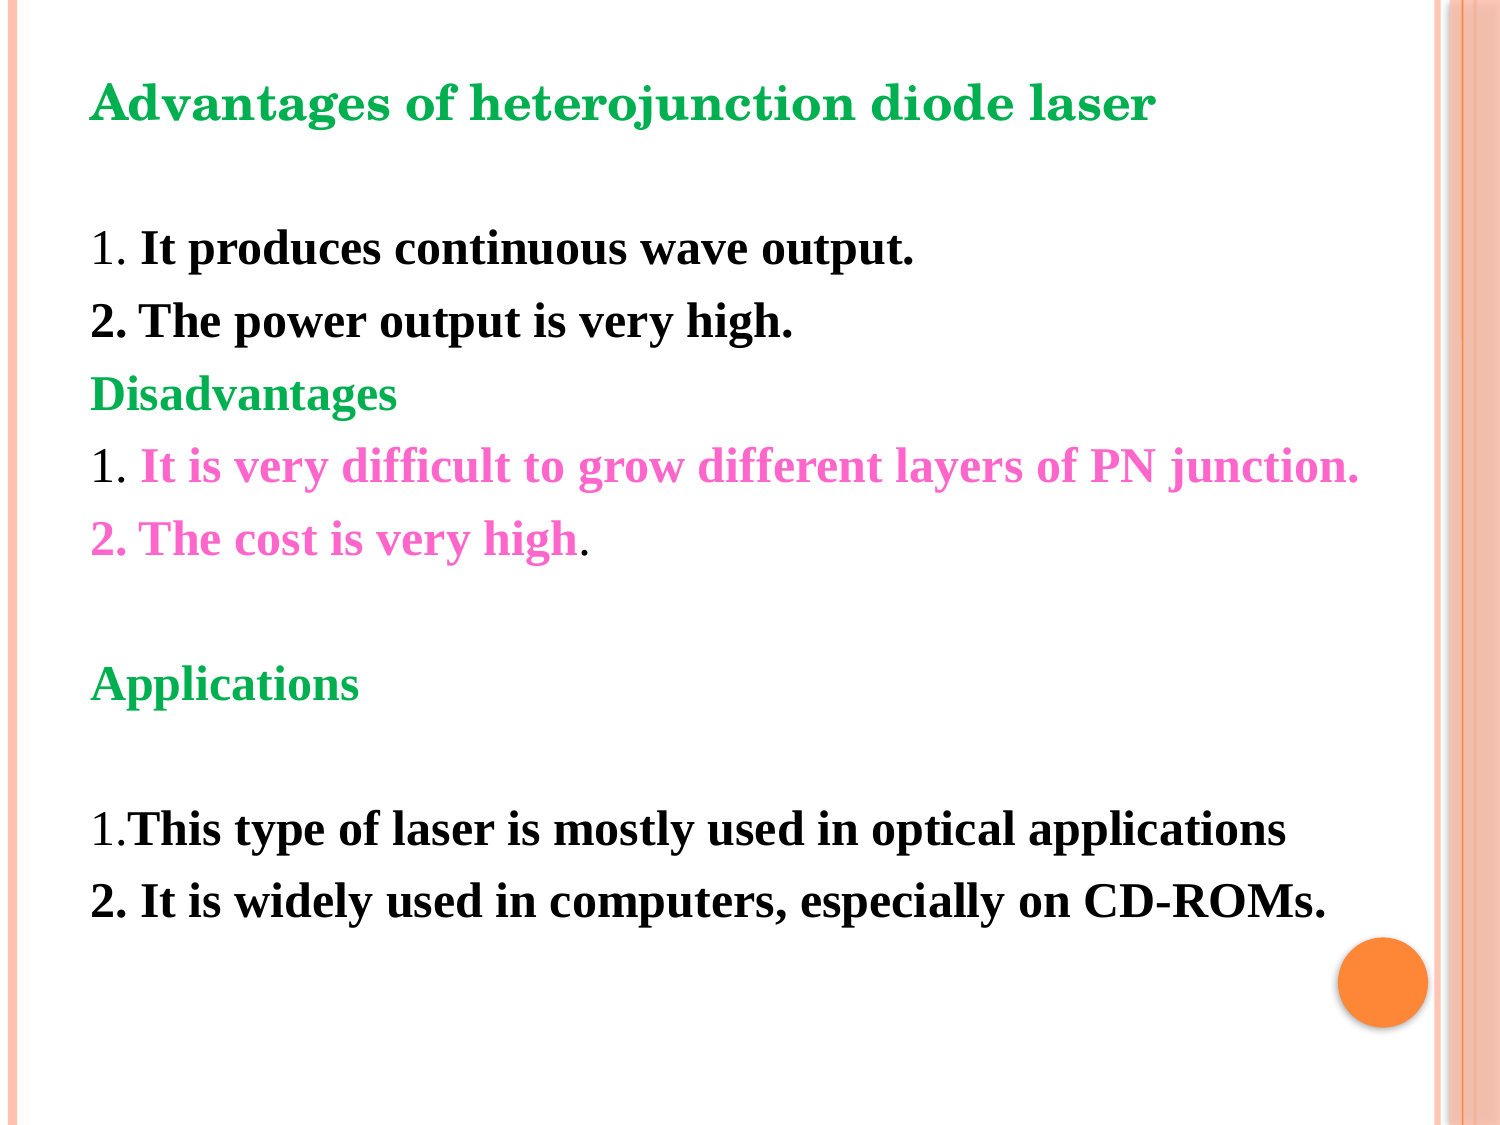

Advantages of heterojunction diode laser

1. It produces continuous wave output.
2. The power output is very high.
Disadvantages
1. It is very difficult to grow different layers of PN junction.
2. The cost is very high.

Applications

1.This type of laser is mostly used in optical applications
2. It is widely used in computers, especially on CD-ROMs.